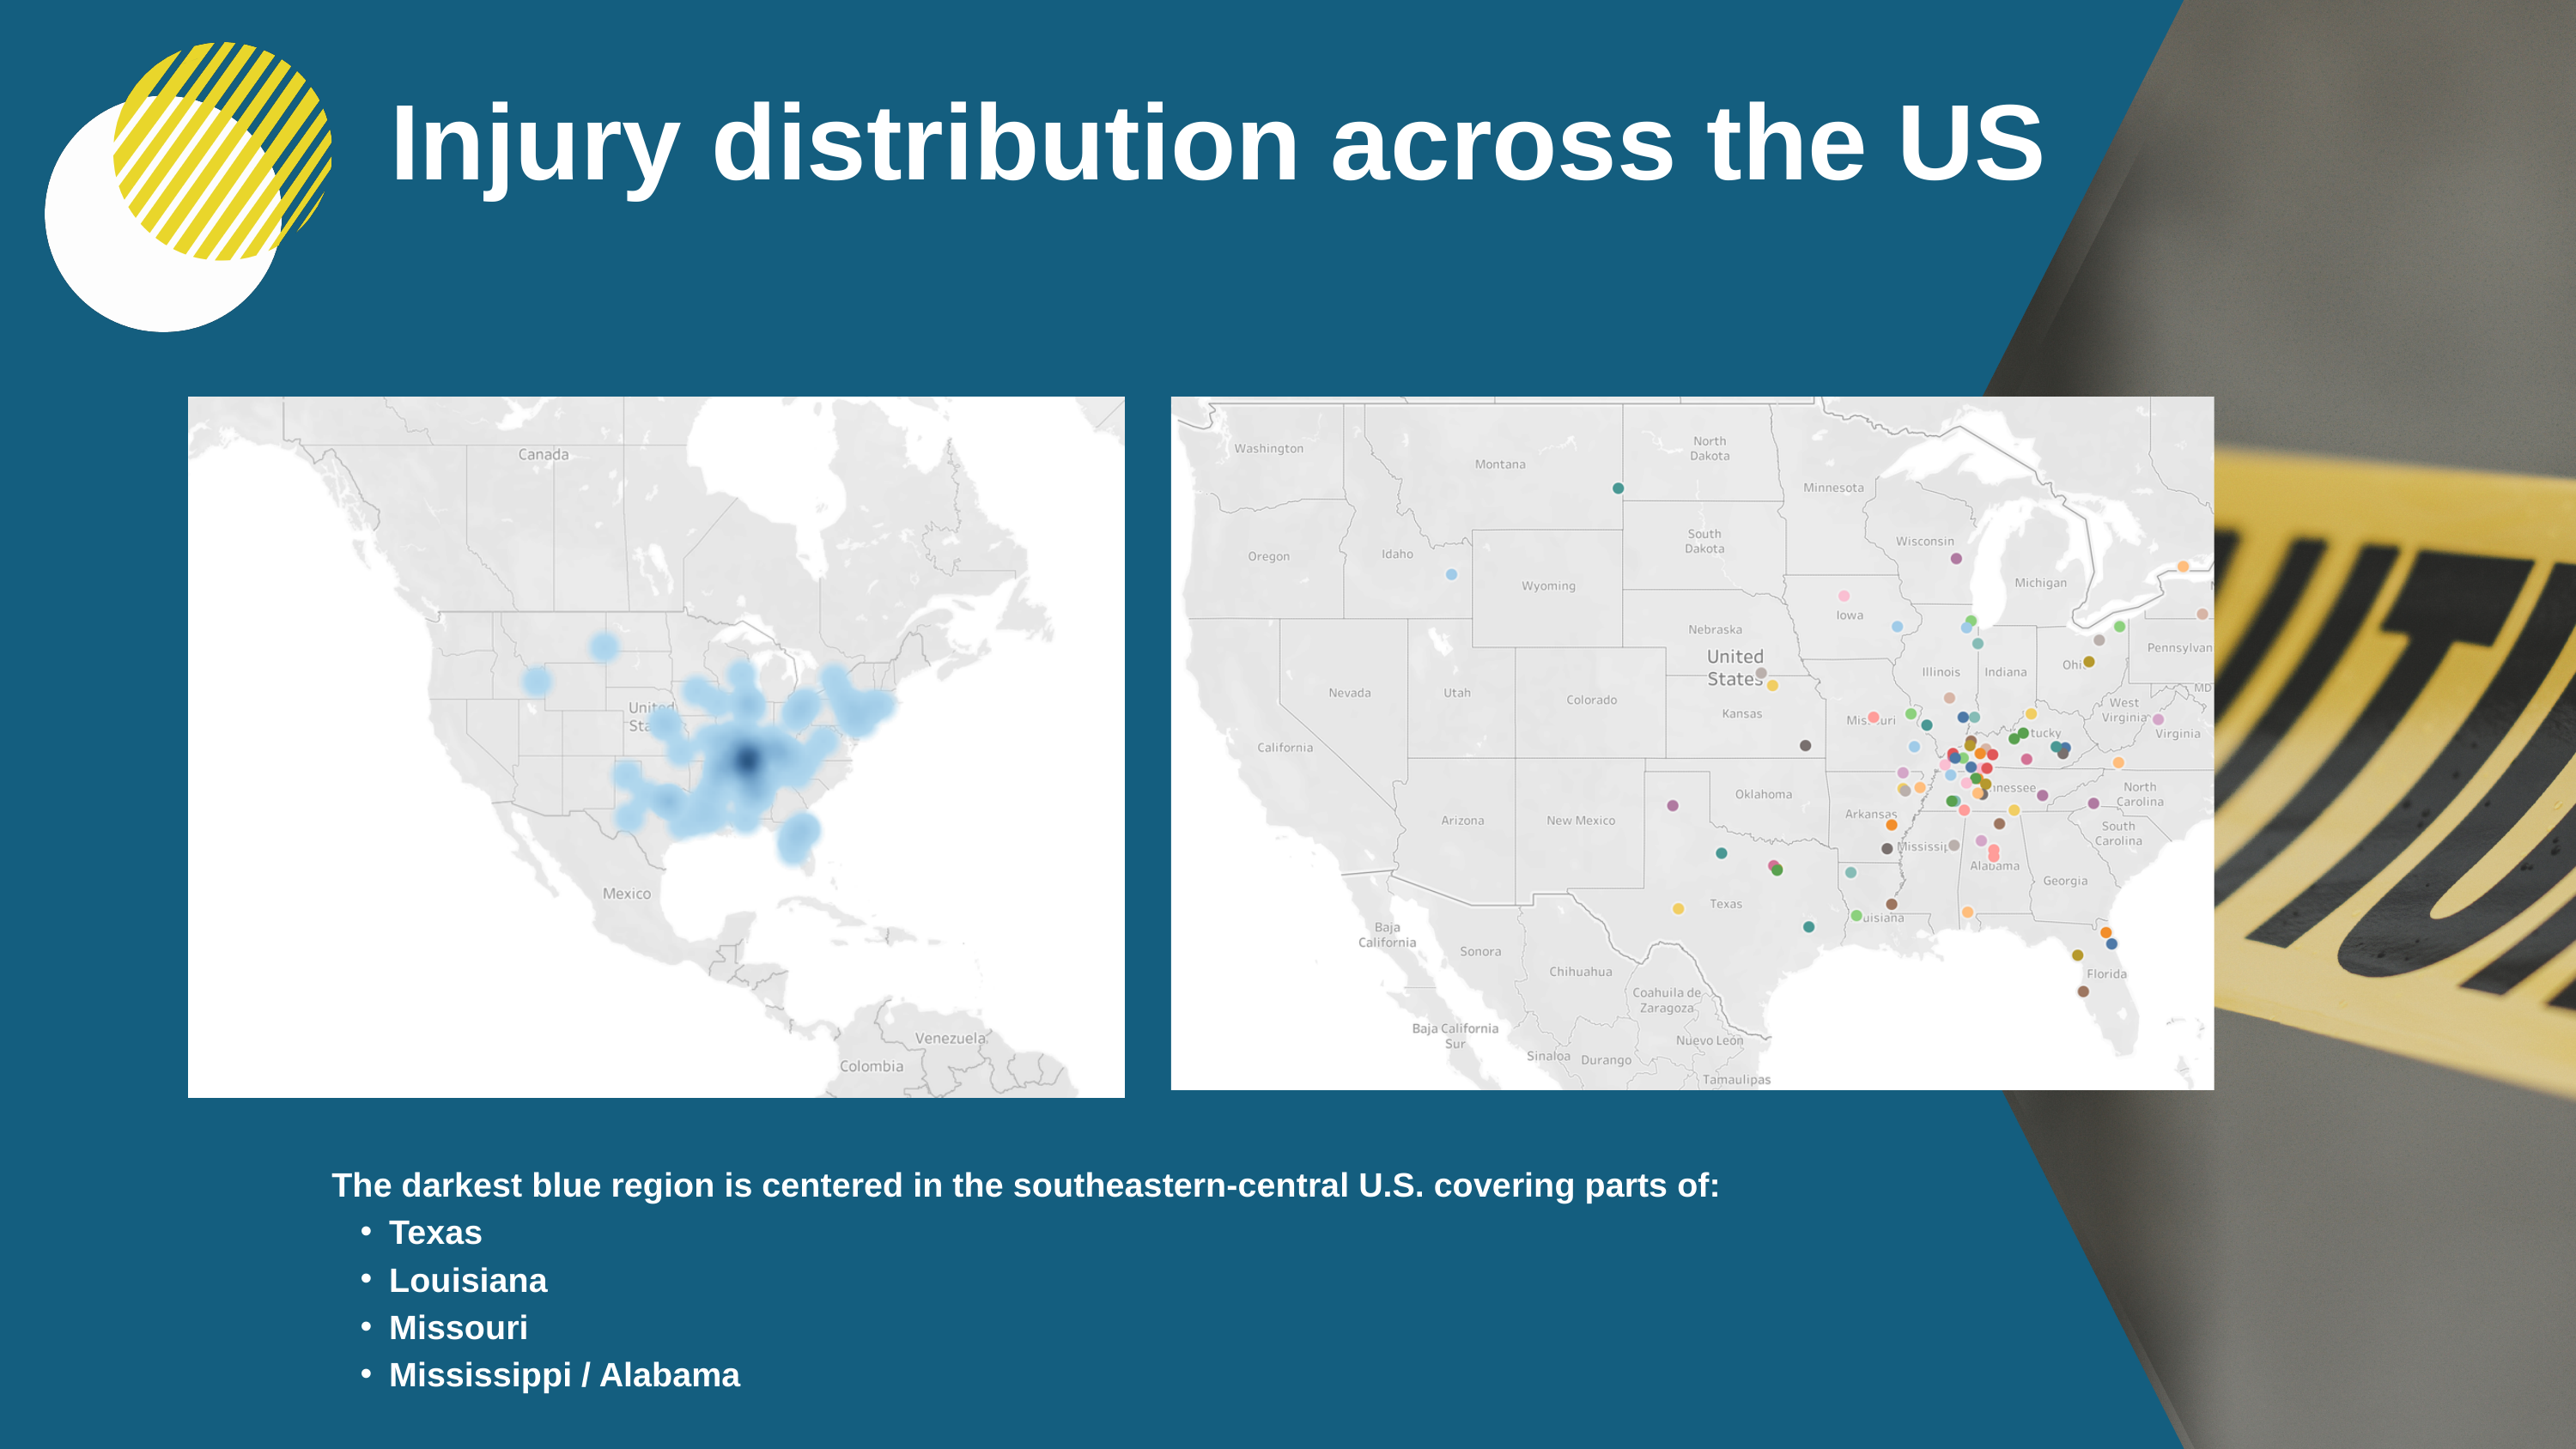

Injury distribution across the US

The darkest blue region is centered in the southeastern-central U.S. covering parts of:
Texas
Louisiana
Missouri
Mississippi / Alabama